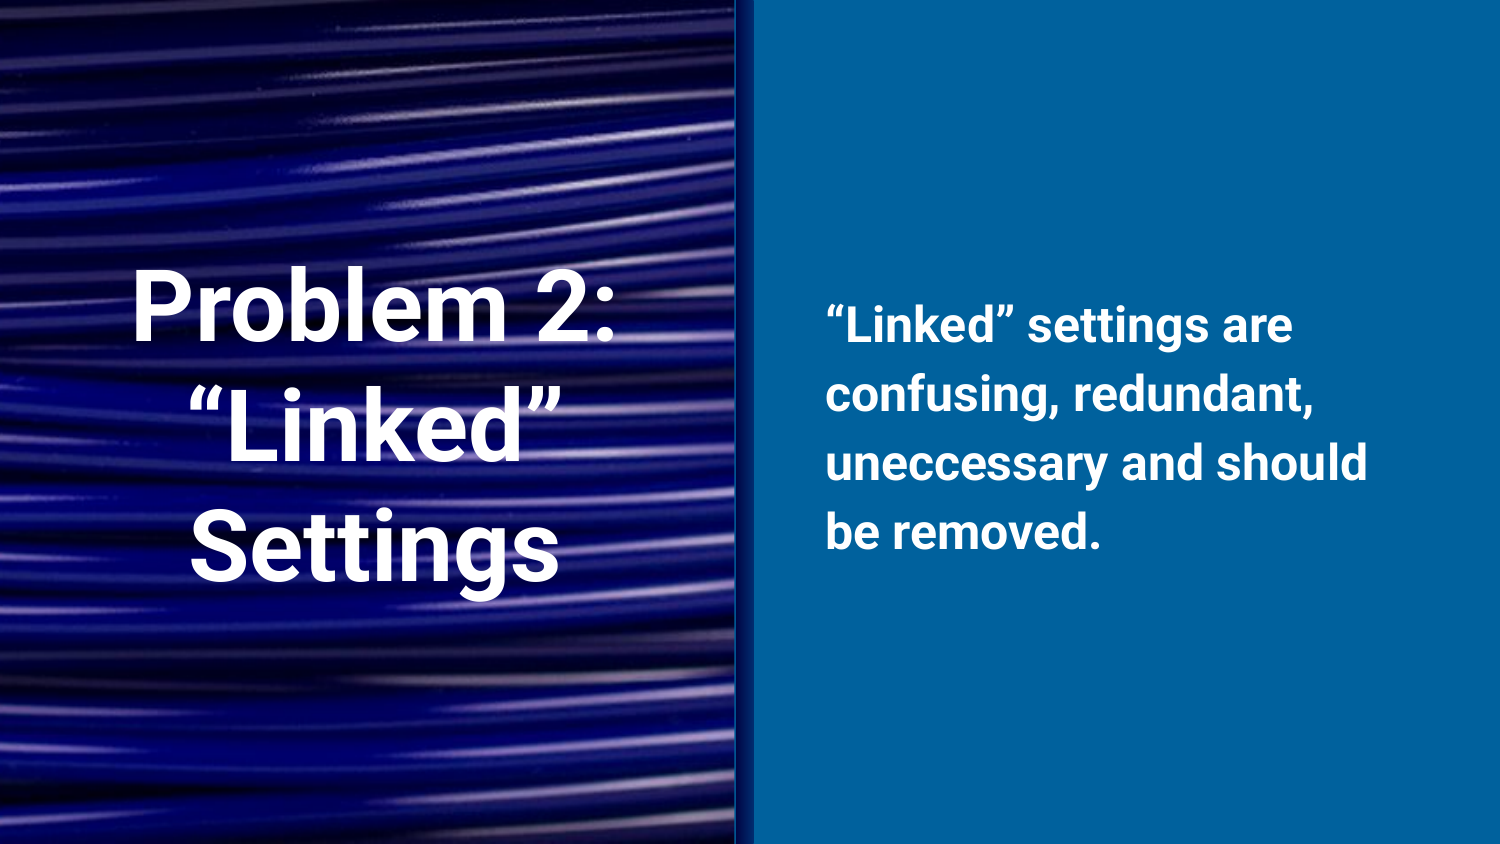

“Linked” settings are confusing, redundant, uneccessary and should be removed.
# Problem 2: “Linked” Settings